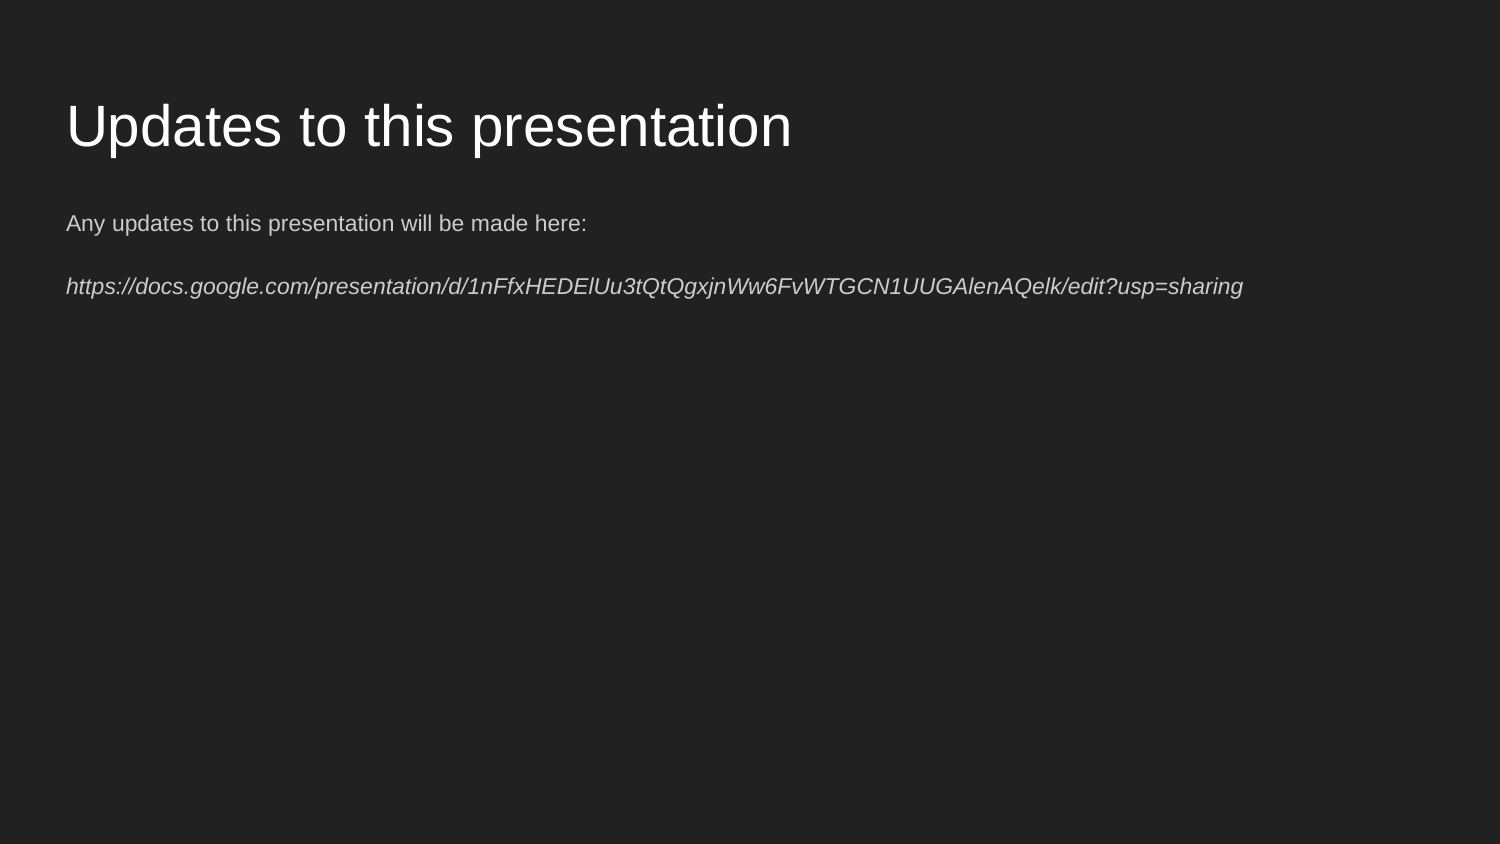

# Updates to this presentation
Any updates to this presentation will be made here:

https://docs.google.com/presentation/d/1nFfxHEDElUu3tQtQgxjnWw6FvWTGCN1UUGAlenAQelk/edit?usp=sharing